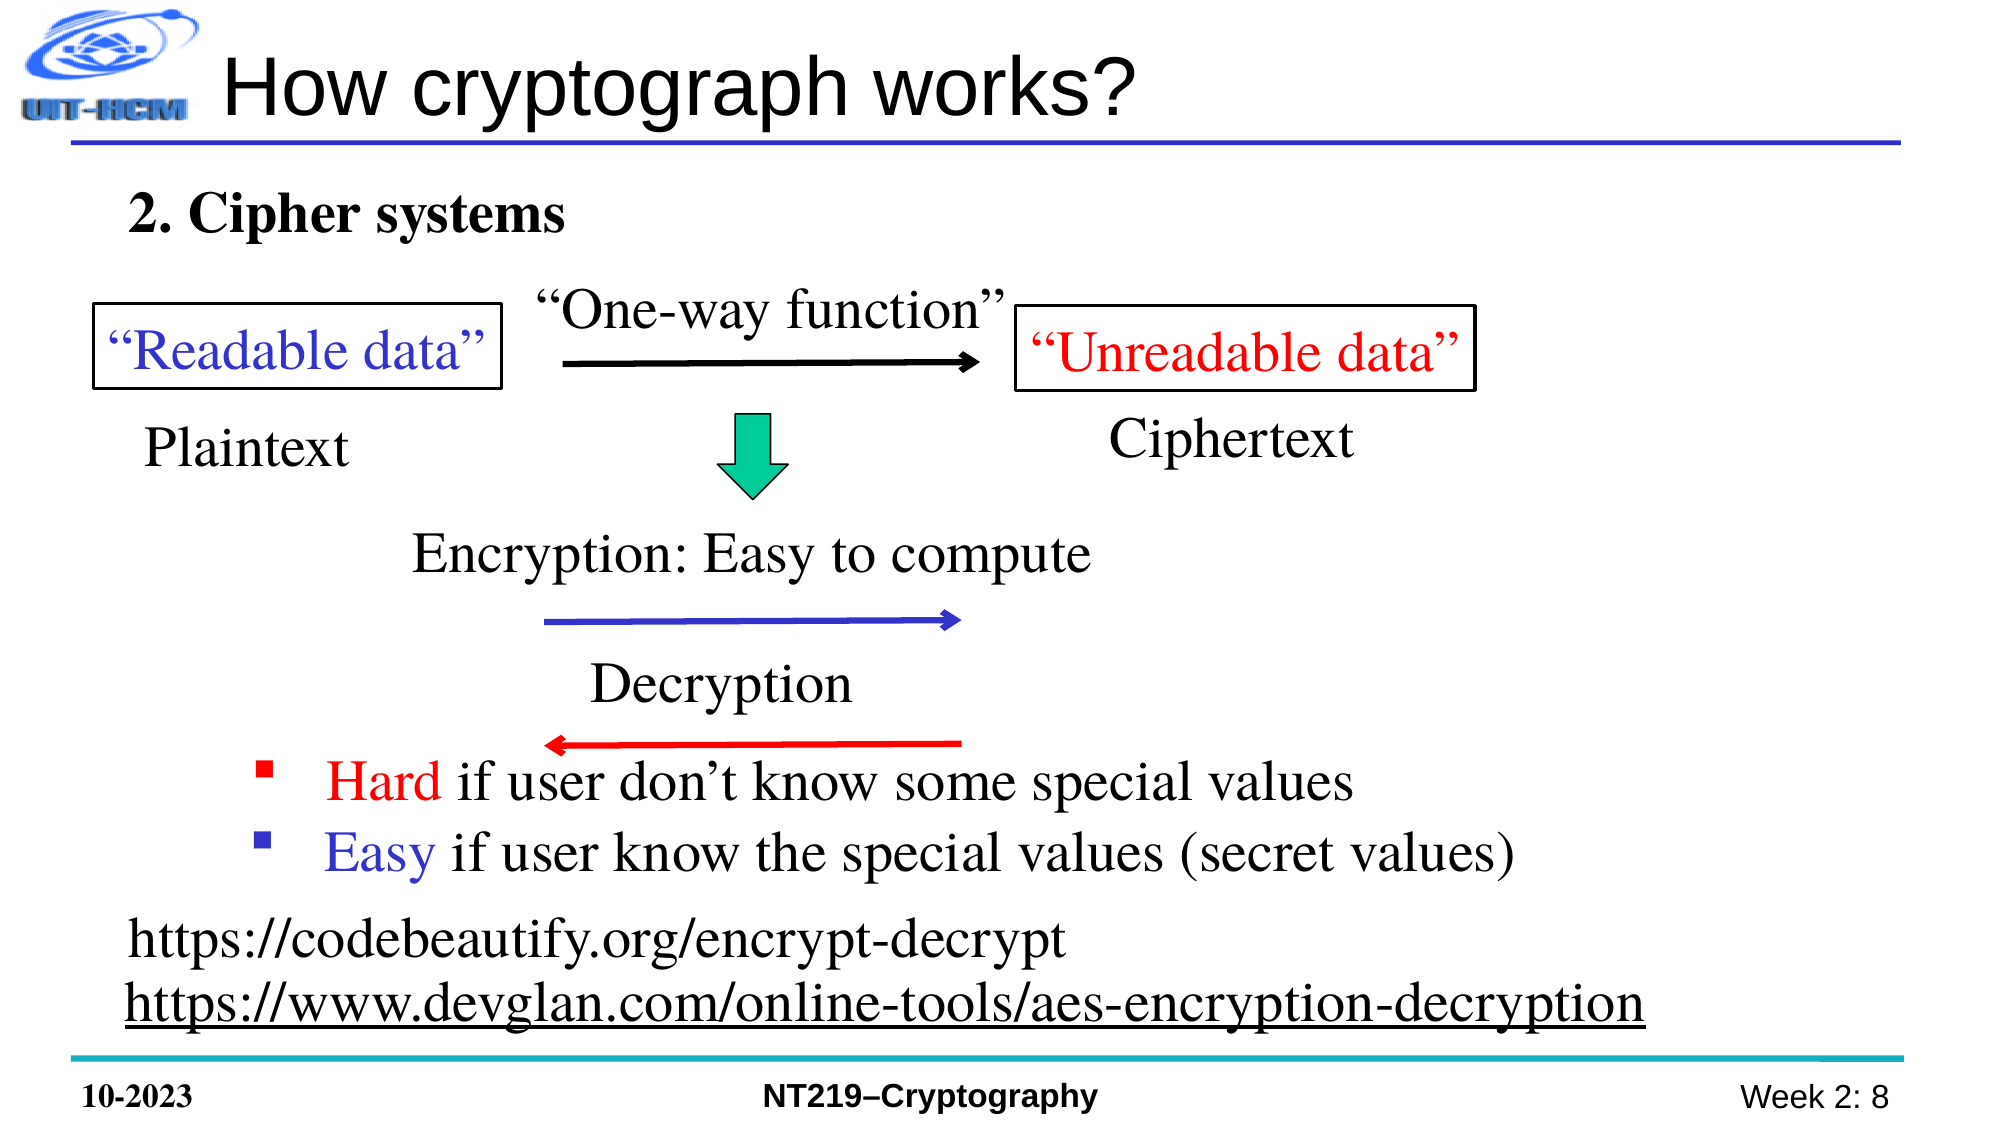

# How cryptograph works?
2. Cipher systems
“One-way function”
“Readable data”
“Unreadable data”
Ciphertext
Plaintext

Encryption: Easy to compute
Decryption
Hard if user don’t know some special values
Easy if user know the special values (secret values)
https://codebeautify.org/encrypt-decrypt
https://www.devglan.com/online-tools/aes-encryption-decryption